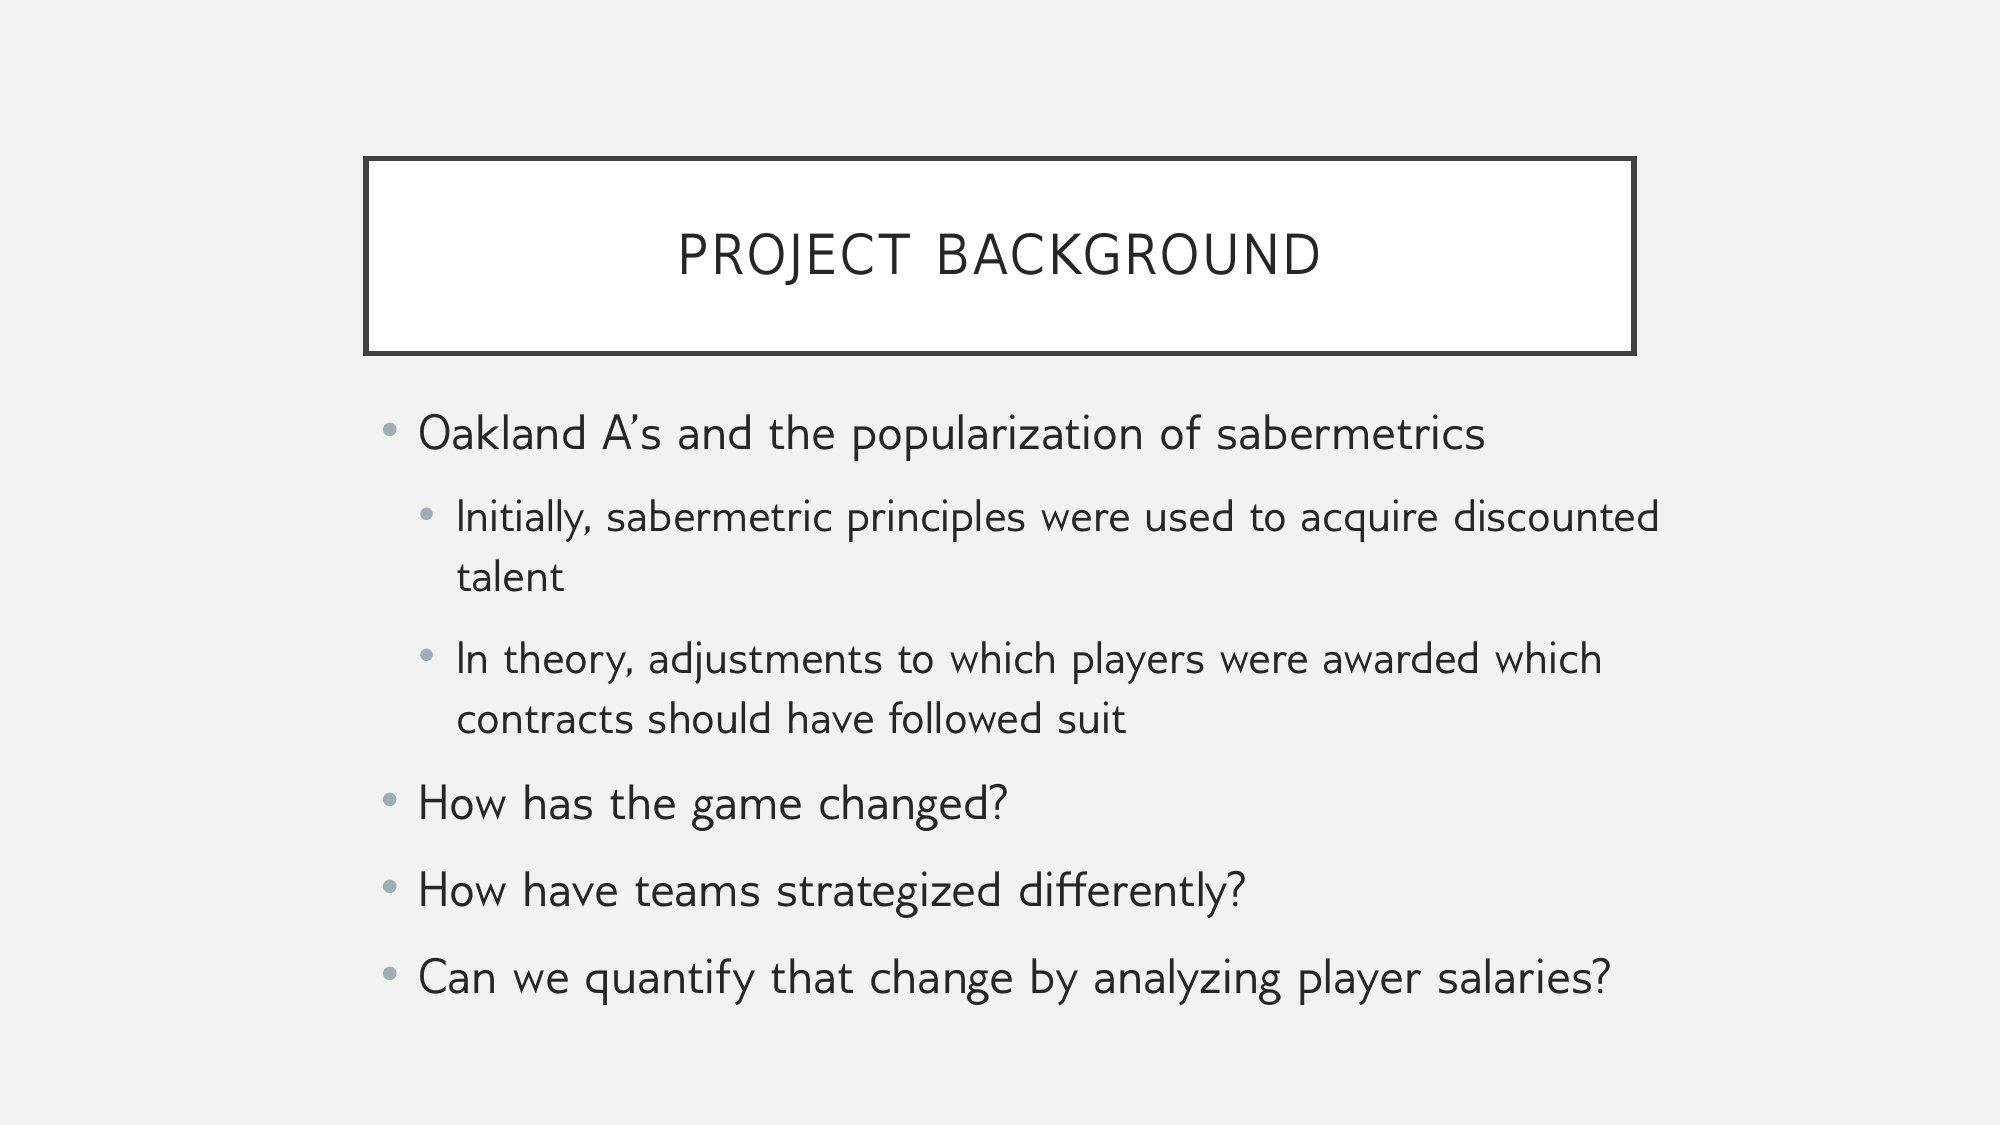

# Project Background
Oakland A’s and the popularization of sabermetrics
Initially, sabermetric principles were used to acquire discounted talent
In theory, adjustments to which players were awarded which contracts should have followed suit
How has the game changed?
How have teams strategized differently?
Can we quantify that change by analyzing player salaries?